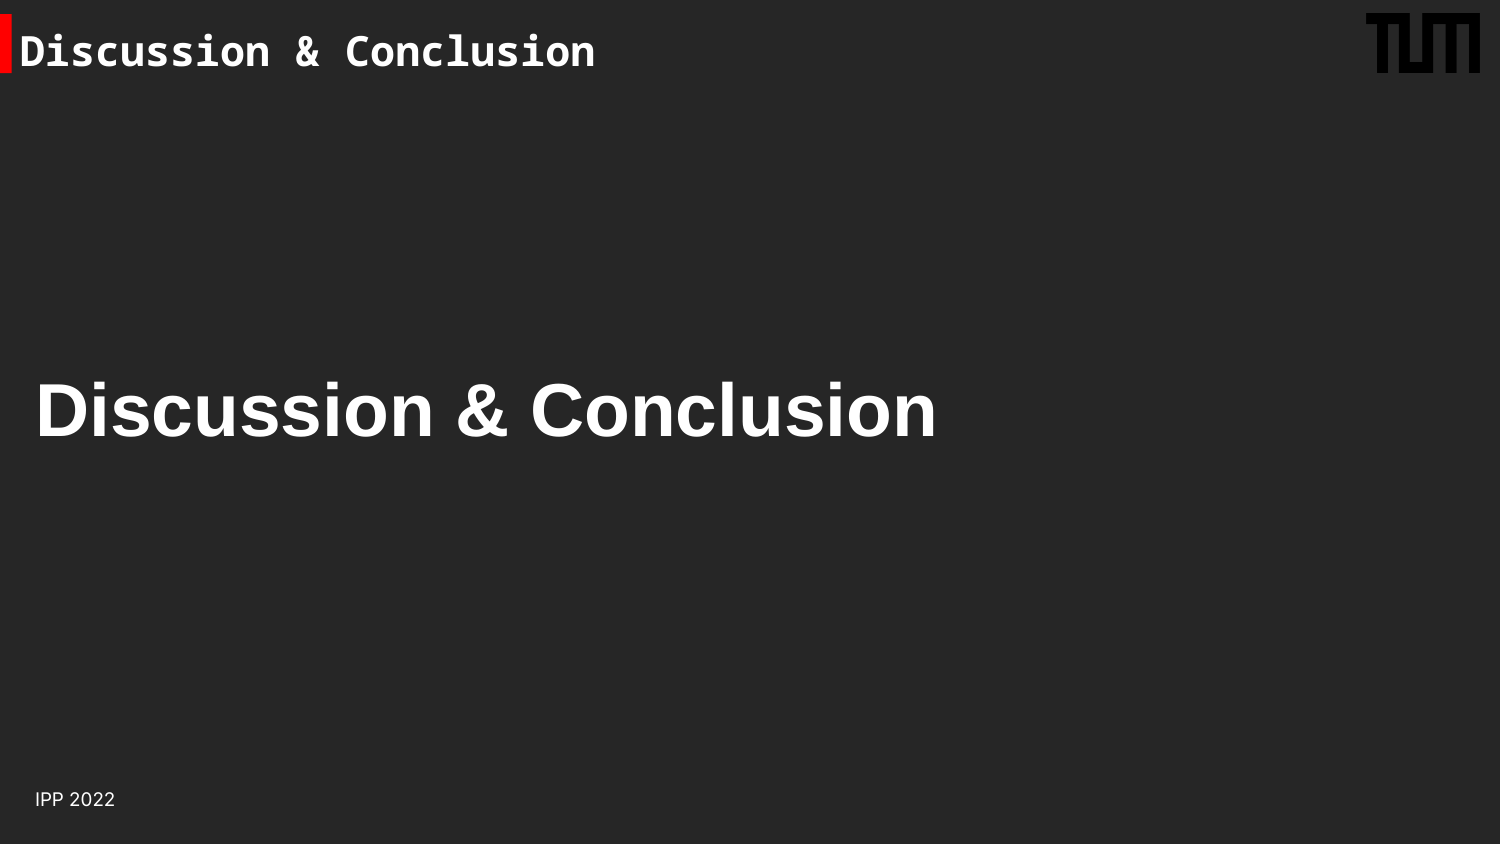

Discussion & Conclusion
# Discussion & Conclusion

IPP 2022
39